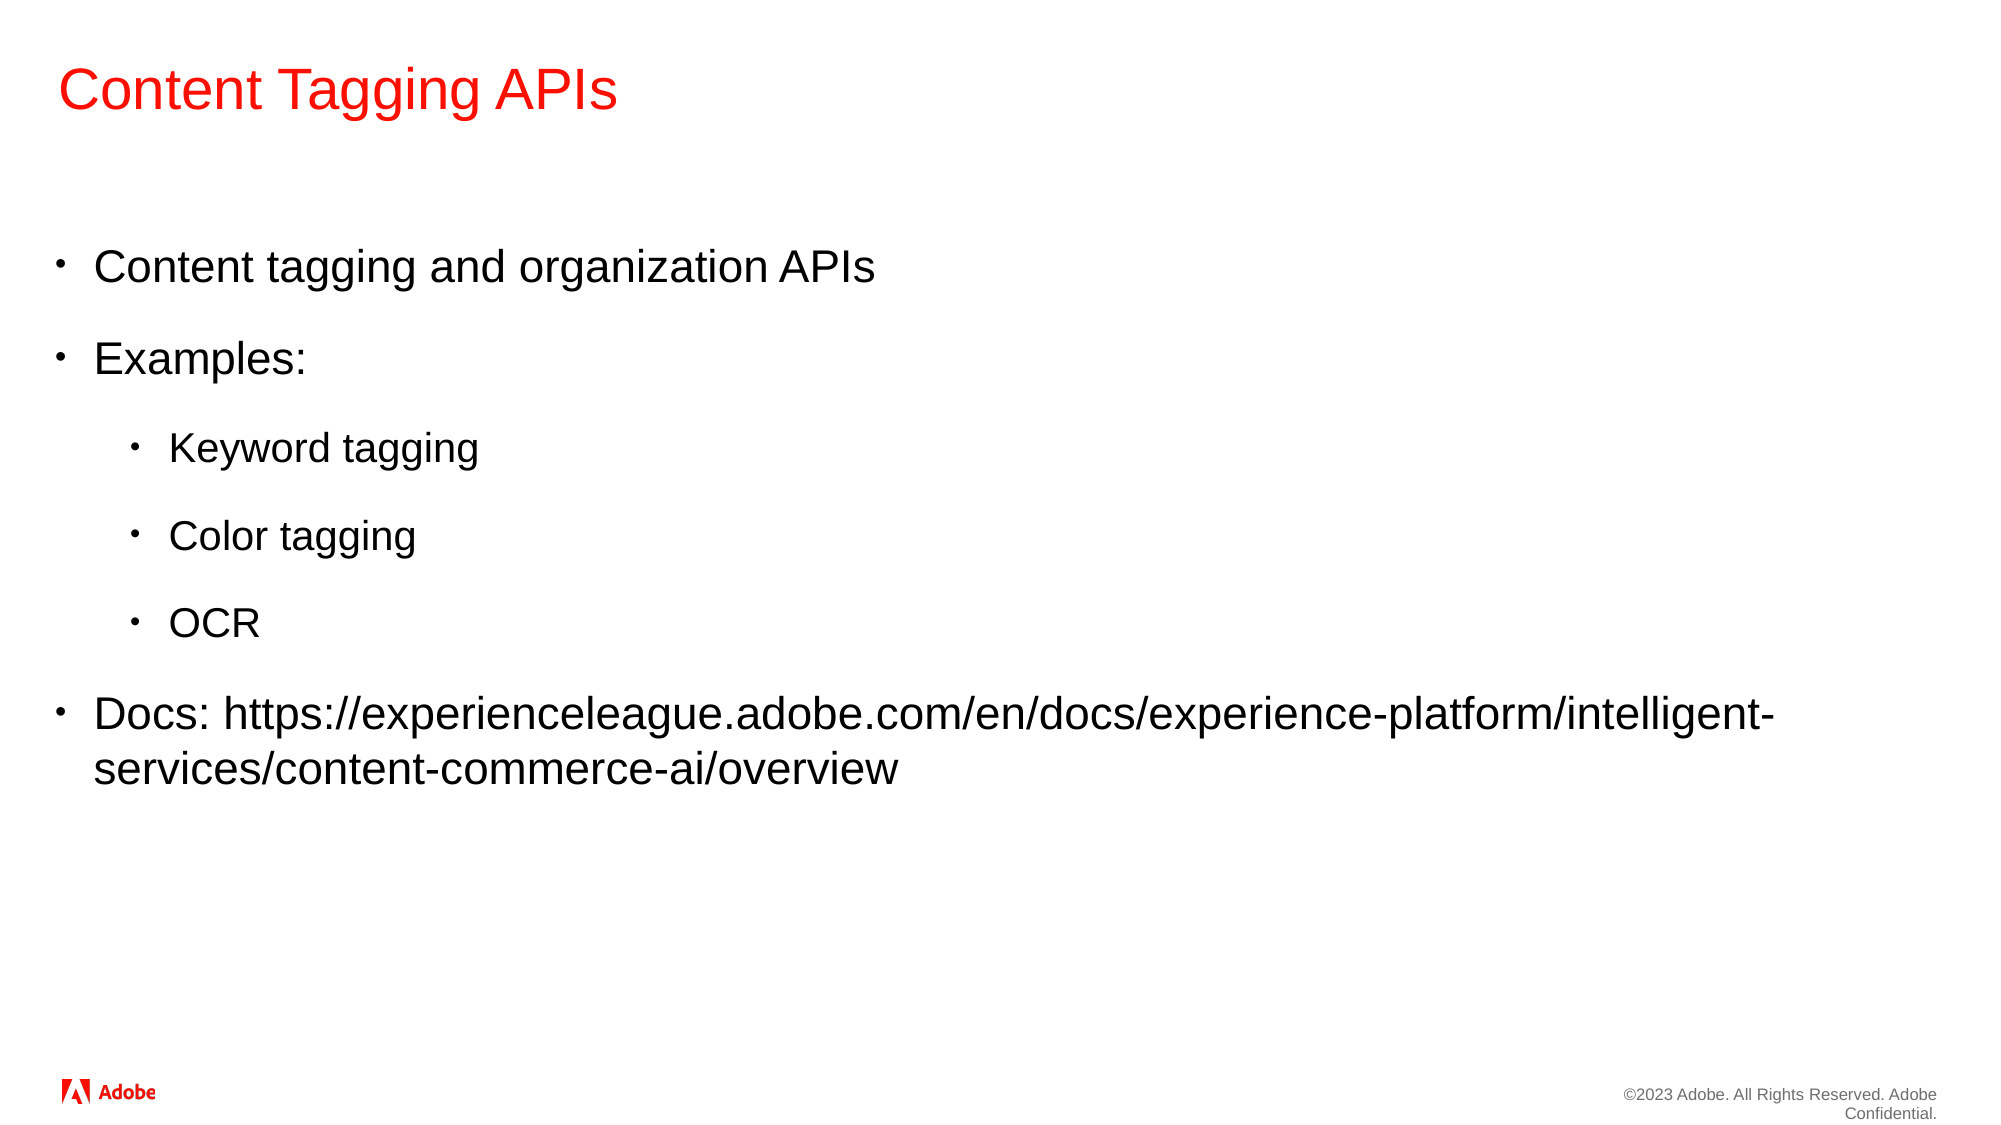

# Content Tagging APIs
Content tagging and organization APIs
Examples:
Keyword tagging
Color tagging
OCR
Docs: https://experienceleague.adobe.com/en/docs/experience-platform/intelligent-services/content-commerce-ai/overview